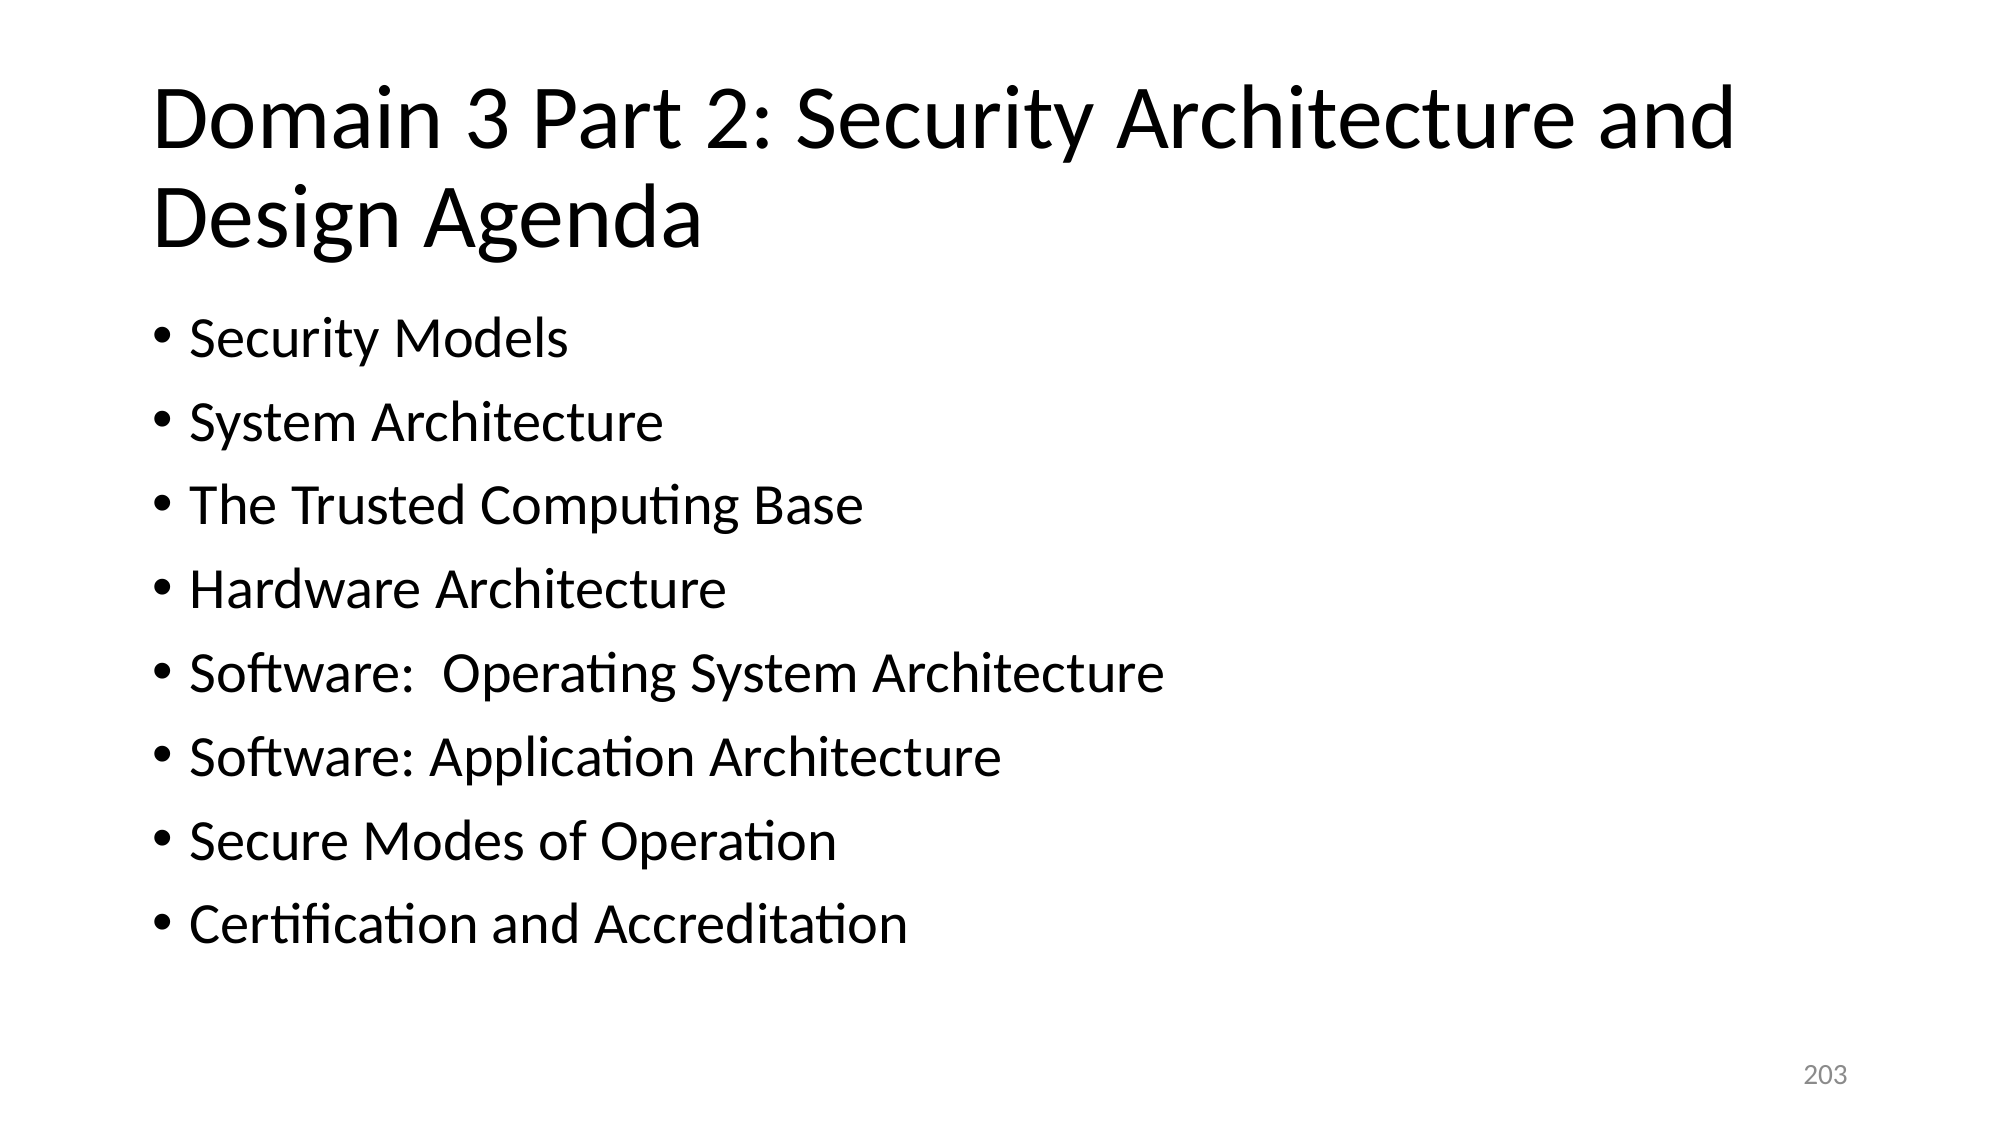

# Domain 3 Part 2: Security Architecture and Design Agenda
Security Models
System Architecture
The Trusted Computing Base
Hardware Architecture
Software:  Operating System Architecture
Software: Application Architecture
Secure Modes of Operation
Certification and Accreditation

203